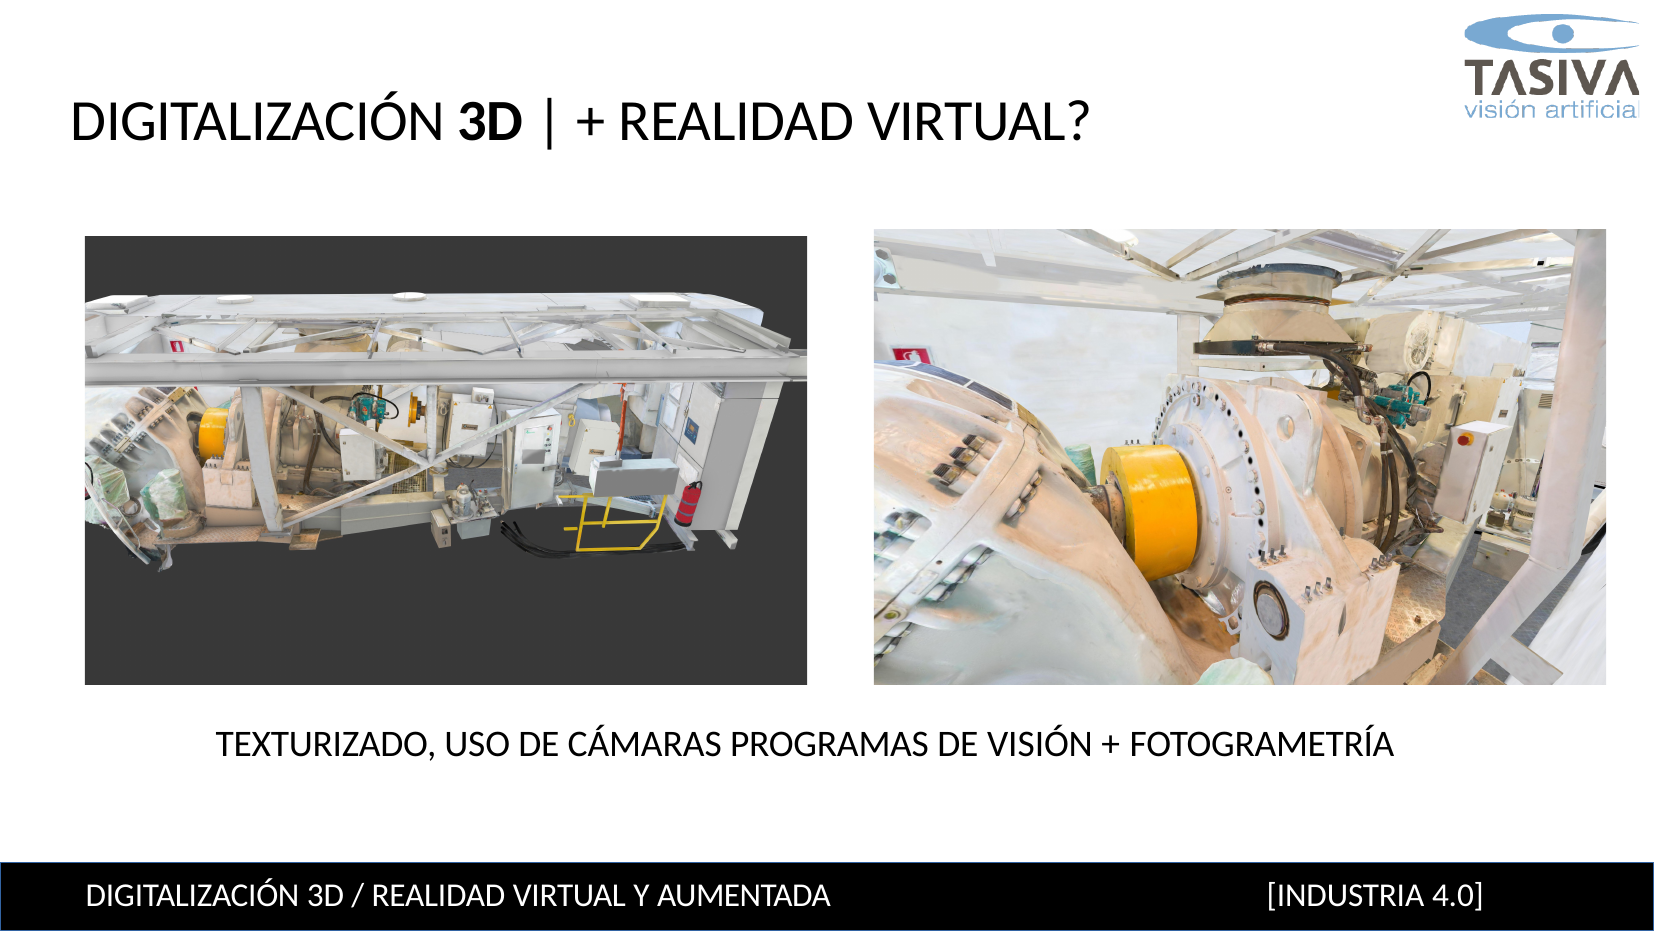

# DIGITALIZACIÓN 3D | + REALIDAD VIRTUAL?

TEXTURIZADO, USO DE CÁMARAS PROGRAMAS DE VISIÓN + FOTOGRAMETRÍA
DIGITALIZACIÓN 3D / REALIDAD VIRTUAL Y AUMENTADA
[INDUSTRIA 4.0]